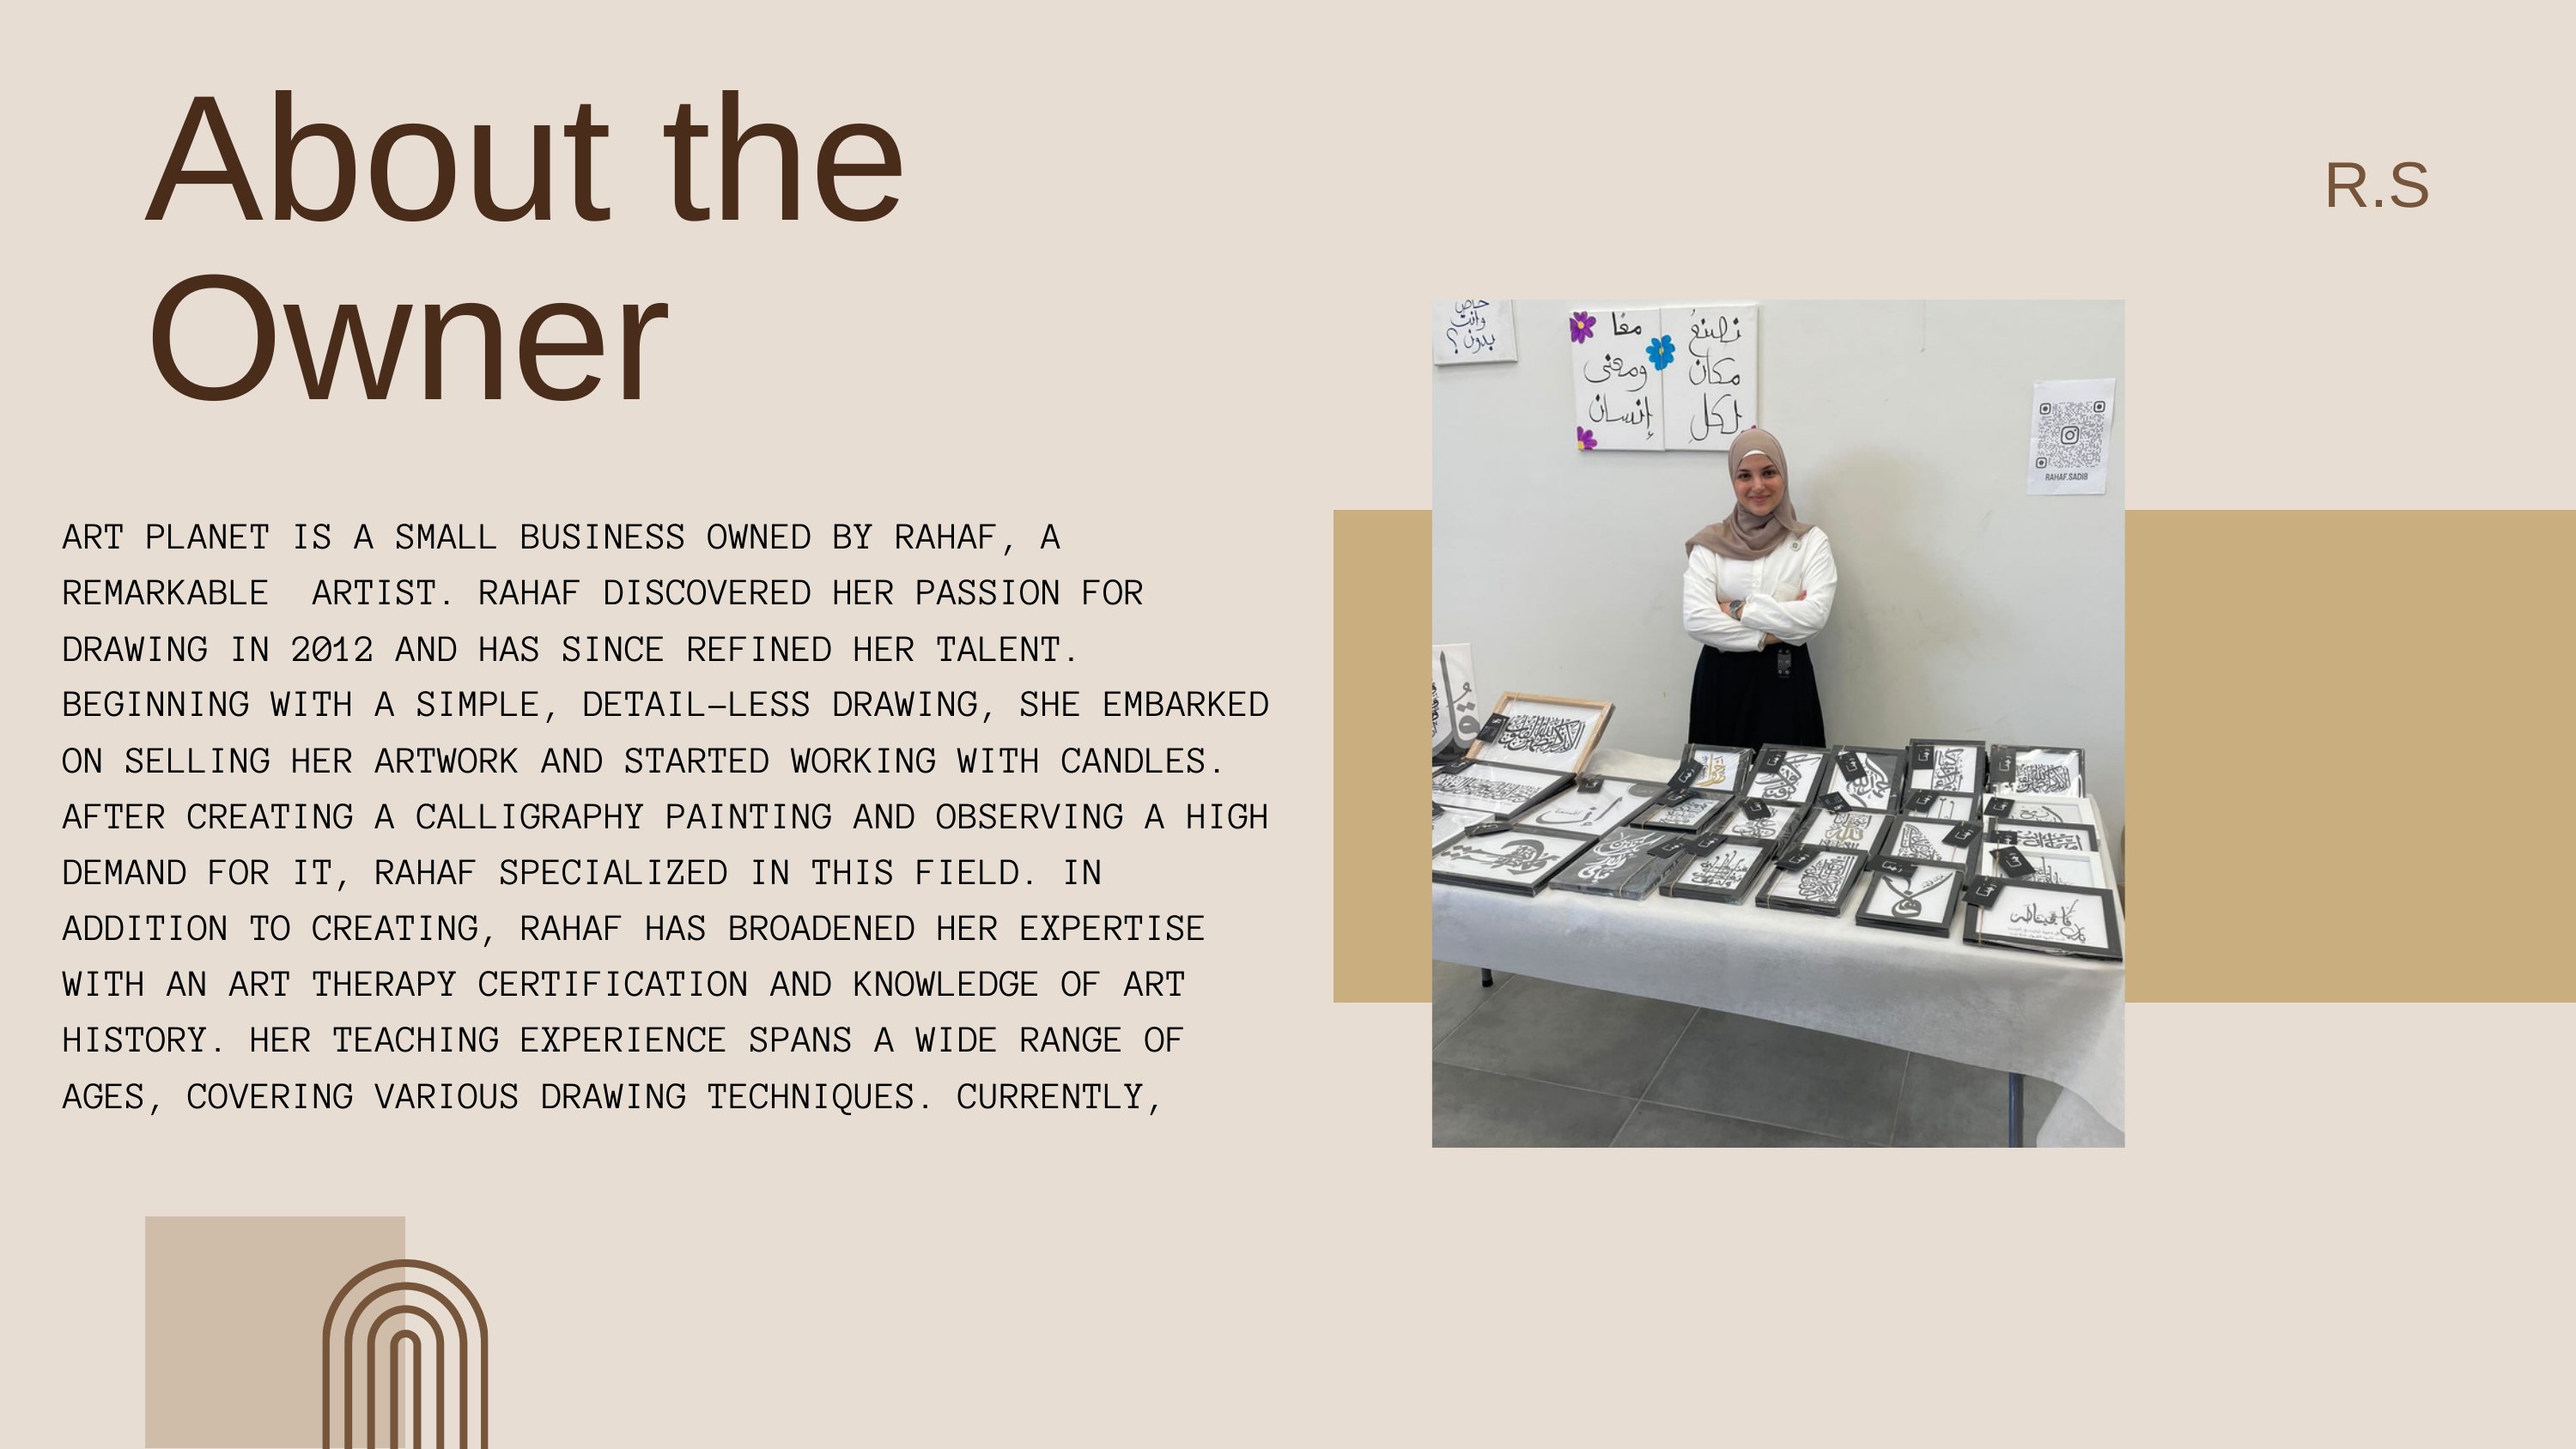

About the Owner

R.S

ART PLANET IS A SMALL BUSINESS OWNED BY RAHAF, A REMARKABLE  ARTIST. RAHAF DISCOVERED HER PASSION FOR DRAWING IN 2012 AND HAS SINCE REFINED HER TALENT. BEGINNING WITH A SIMPLE, DETAIL-LESS DRAWING, SHE EMBARKED ON SELLING HER ARTWORK AND STARTED WORKING WITH CANDLES. AFTER CREATING A CALLIGRAPHY PAINTING AND OBSERVING A HIGH DEMAND FOR IT, RAHAF SPECIALIZED IN THIS FIELD. IN ADDITION TO CREATING, RAHAF HAS BROADENED HER EXPERTISE WITH AN ART THERAPY CERTIFICATION AND KNOWLEDGE OF ART HISTORY. HER TEACHING EXPERIENCE SPANS A WIDE RANGE OF AGES, COVERING VARIOUS DRAWING TECHNIQUES. CURRENTLY,